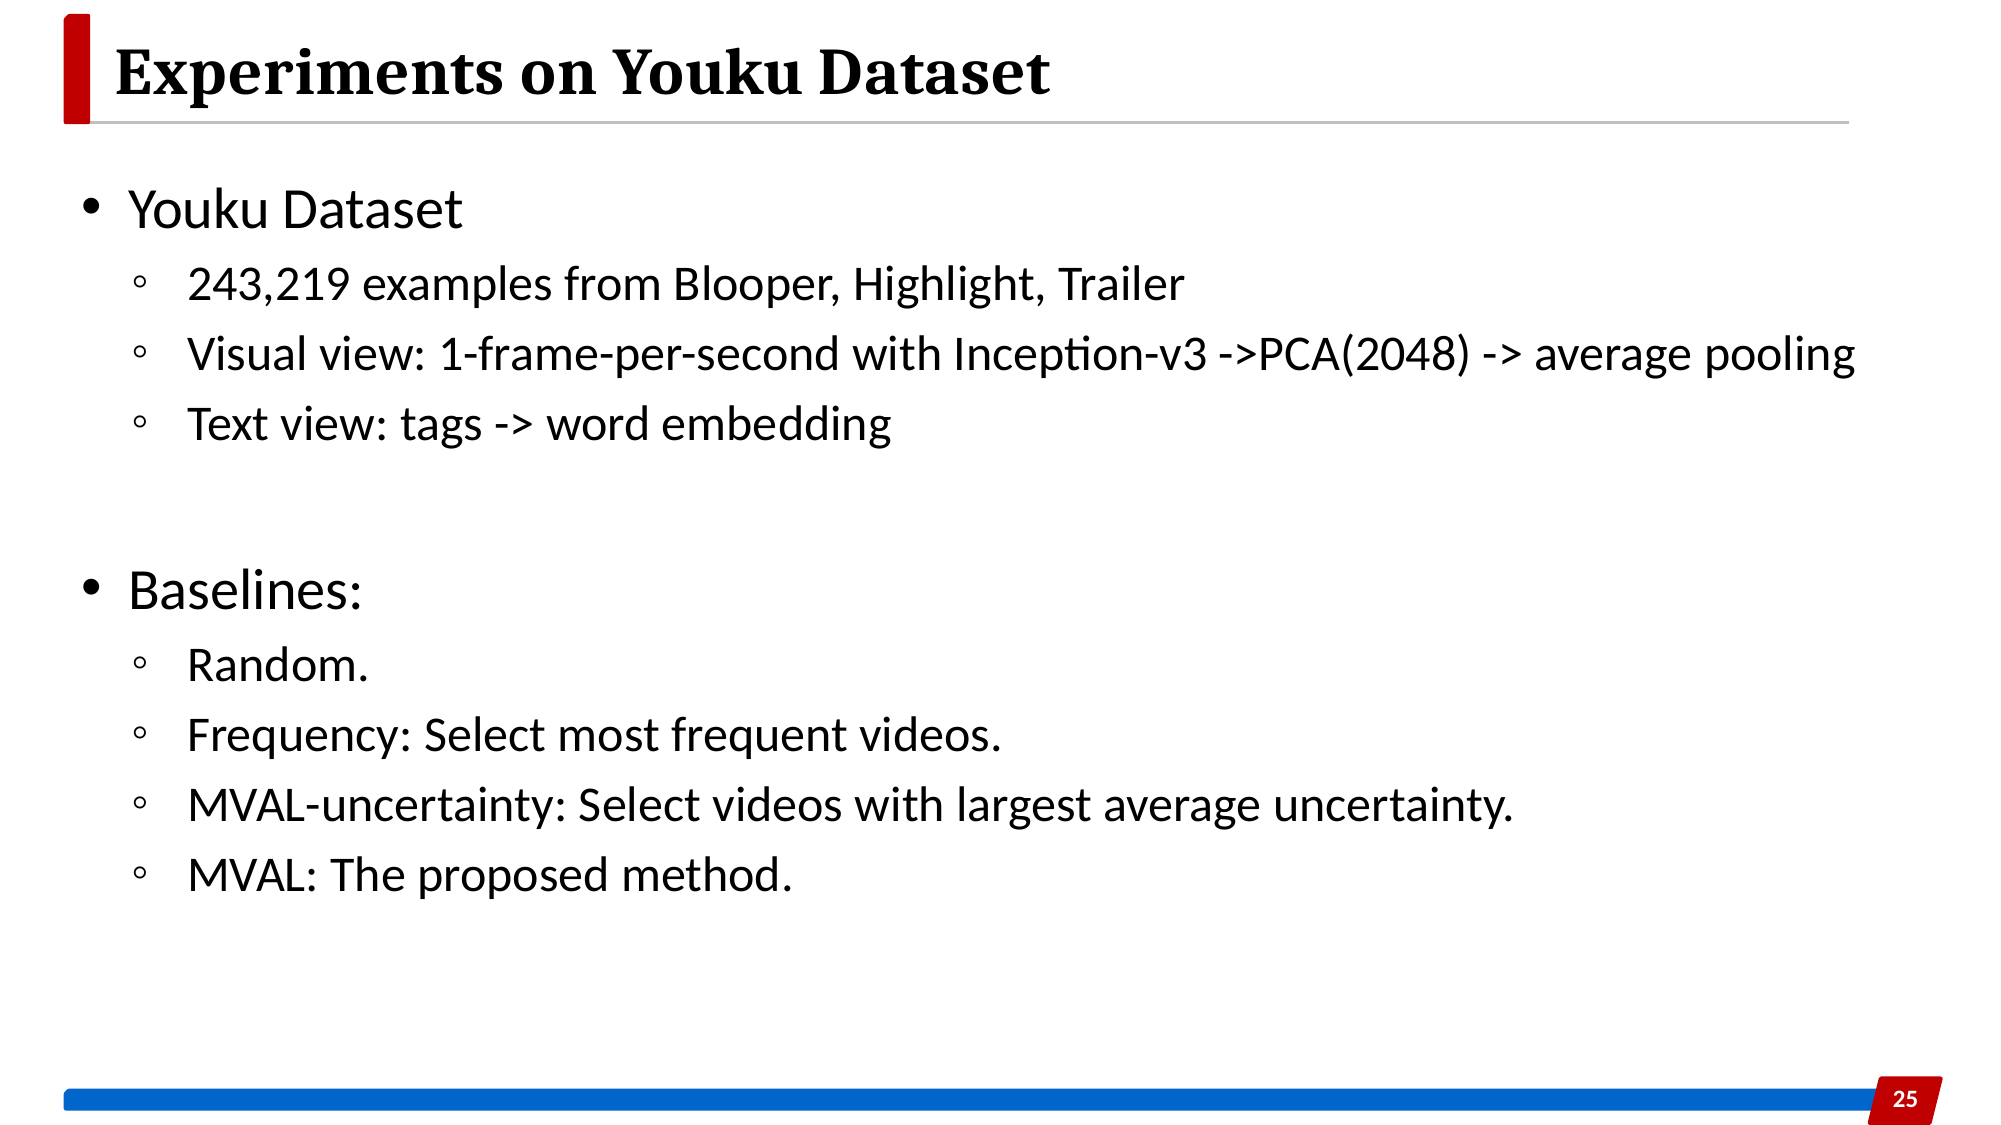

# Experiments on Youku Dataset
Youku Dataset
243,219 examples from Blooper, Highlight, Trailer
Visual view: 1-frame-per-second with Inception-v3 ->PCA(2048) -> average pooling
Text view: tags -> word embedding

Baselines:
Random.
Frequency: Select most frequent videos.
MVAL-uncertainty: Select videos with largest average uncertainty.
MVAL: The proposed method.

25